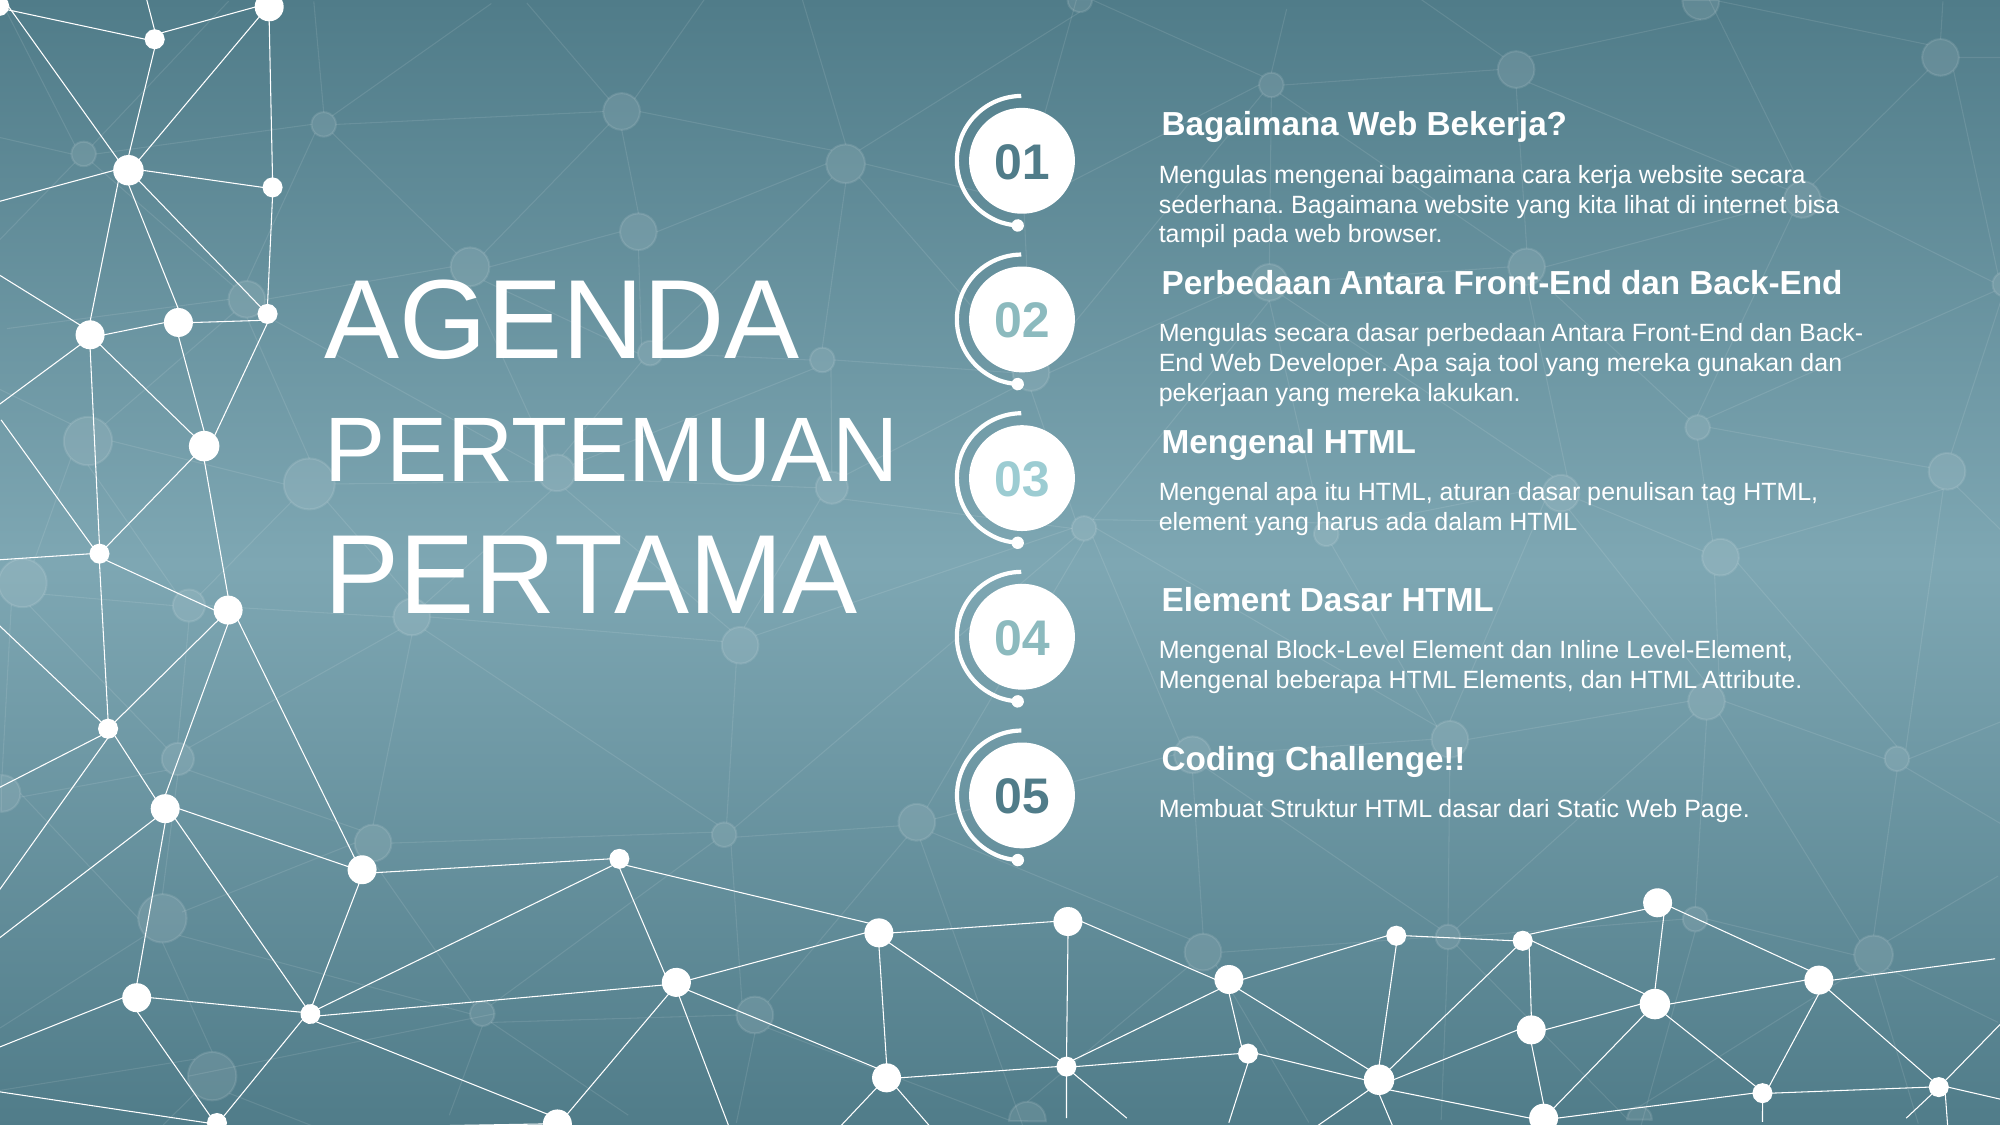

Bagaimana Web Bekerja?
Mengulas mengenai bagaimana cara kerja website secara sederhana. Bagaimana website yang kita lihat di internet bisa tampil pada web browser.

01
AGENDA
PERTEMUAN PERTAMA
Perbedaan Antara Front-End dan Back-End
Mengulas secara dasar perbedaan Antara Front-End dan Back-End Web Developer. Apa saja tool yang mereka gunakan dan pekerjaan yang mereka lakukan.

02
Mengenal HTML
Mengenal apa itu HTML, aturan dasar penulisan tag HTML, element yang harus ada dalam HTML

03
Element Dasar HTML
Mengenal Block-Level Element dan Inline Level-Element, Mengenal beberapa HTML Elements, dan HTML Attribute.

04
Coding Challenge!!
Membuat Struktur HTML dasar dari Static Web Page.

05